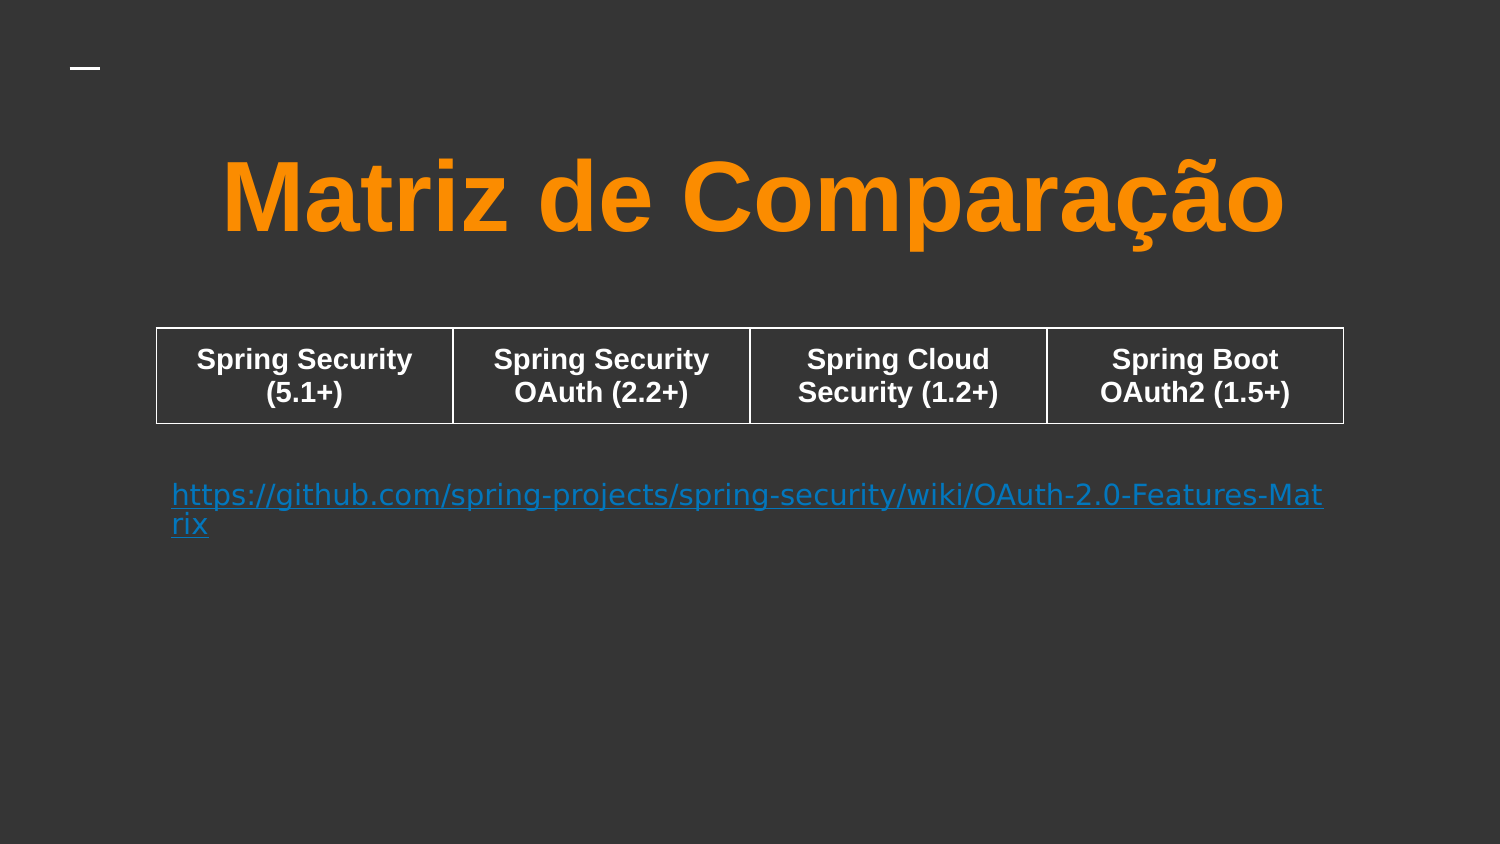

# Matriz de Comparação
| Spring Security (5.1+) | Spring Security OAuth (2.2+) | Spring Cloud Security (1.2+) | Spring Boot OAuth2 (1.5+) |
| --- | --- | --- | --- |
https://github.com/spring-projects/spring-security/wiki/OAuth-2.0-Features-Matrix